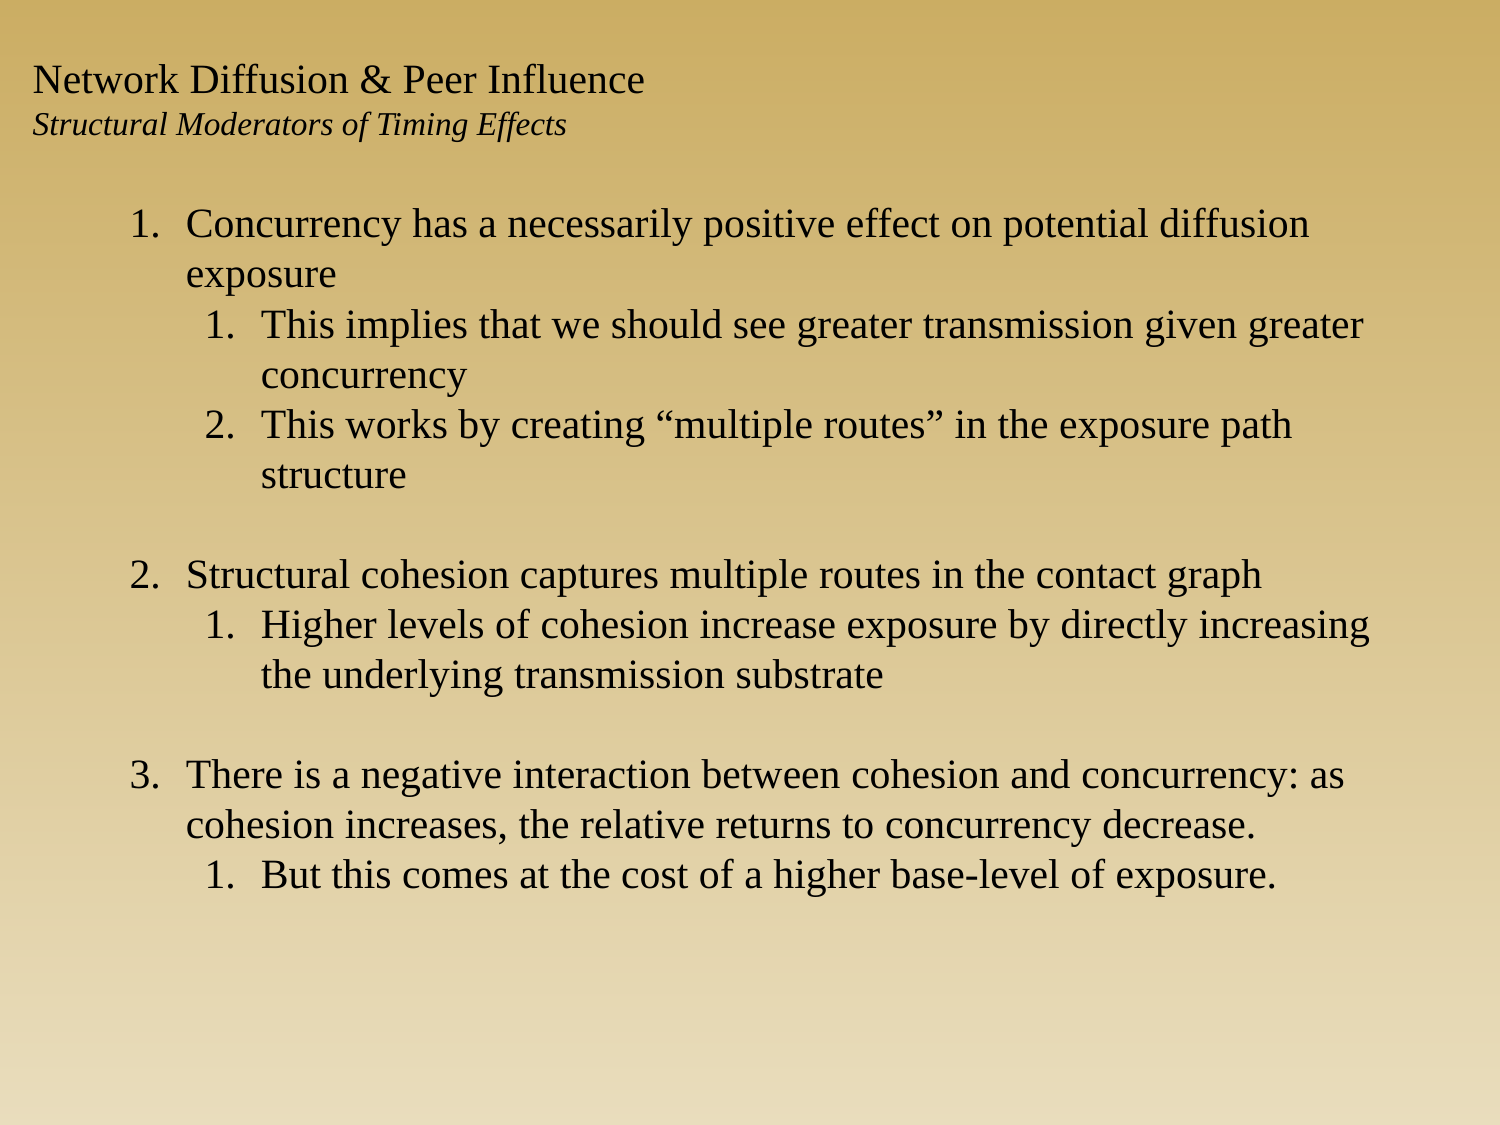

Network Diffusion & Peer Influence
Structural Moderators of Timing Effects
Concurrency has a necessarily positive effect on potential diffusion exposure
This implies that we should see greater transmission given greater concurrency
This works by creating “multiple routes” in the exposure path structure

Structural cohesion captures multiple routes in the contact graph
Higher levels of cohesion increase exposure by directly increasing the underlying transmission substrate

There is a negative interaction between cohesion and concurrency: as cohesion increases, the relative returns to concurrency decrease.
But this comes at the cost of a higher base-level of exposure.